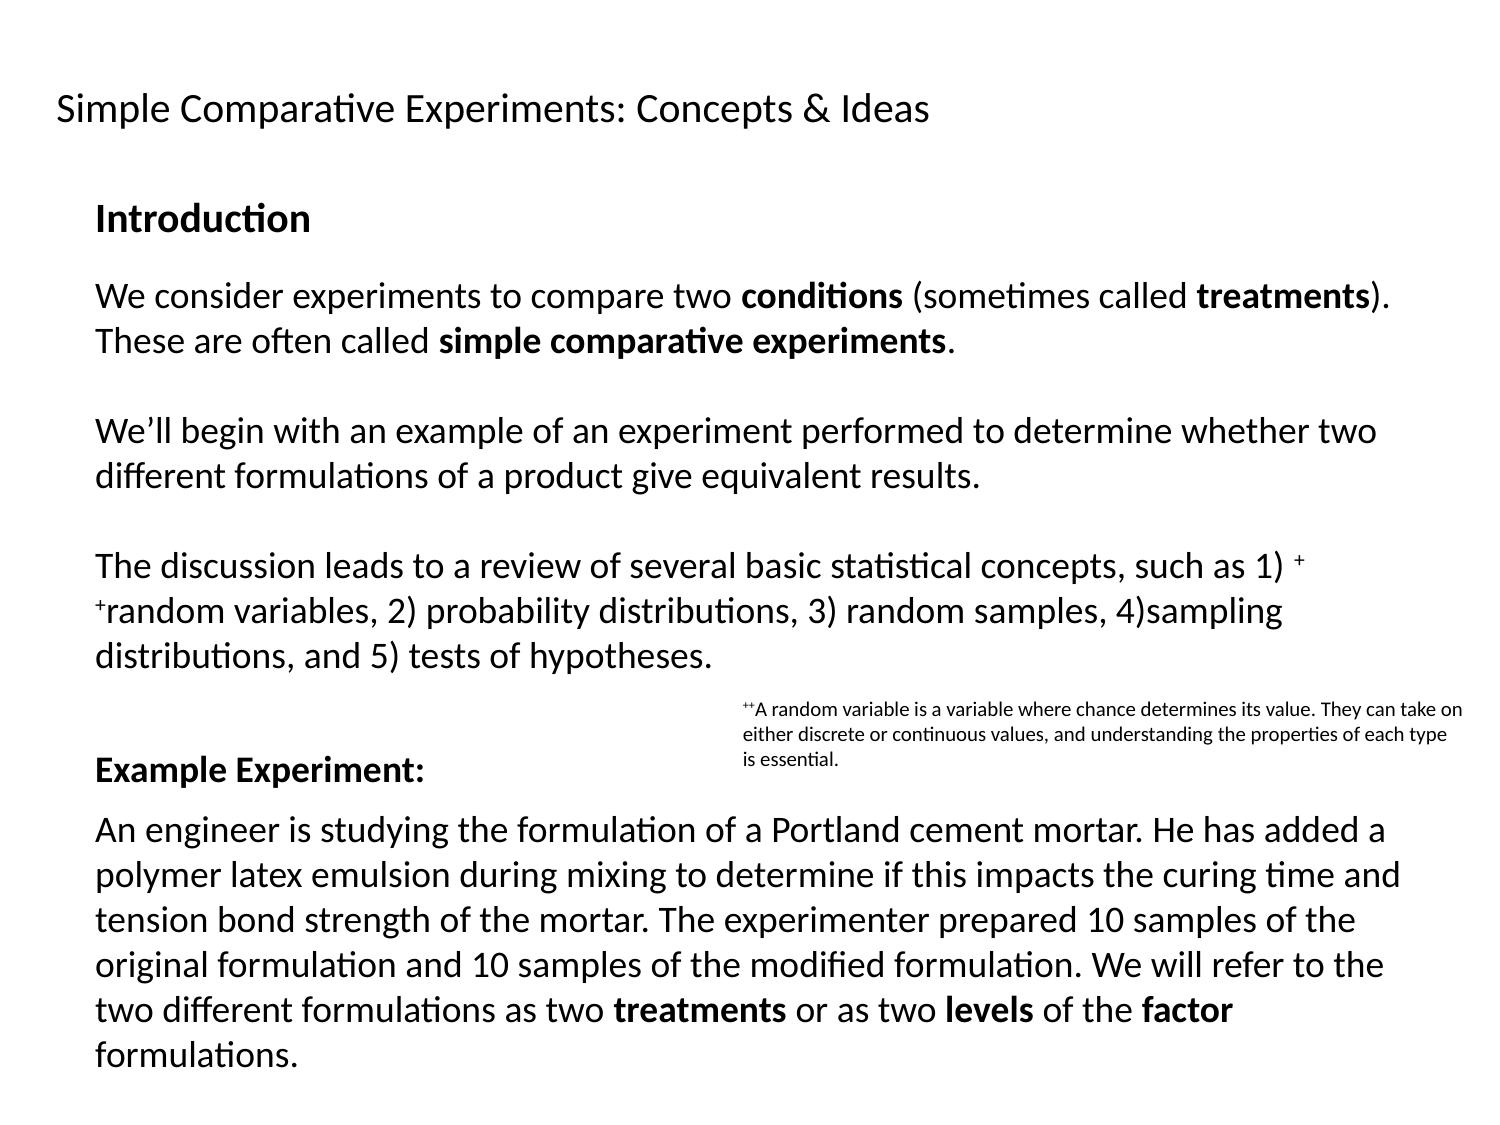

Simple Comparative Experiments: Concepts & Ideas
Introduction
We consider experiments to compare two conditions (sometimes called treatments). These are often called simple comparative experiments.

We’ll begin with an example of an experiment performed to determine whether two different formulations of a product give equivalent results.

The discussion leads to a review of several basic statistical concepts, such as 1) ++random variables, 2) probability distributions, 3) random samples, 4)sampling distributions, and 5) tests of hypotheses.
++A random variable is a variable where chance determines its value. They can take on either discrete or continuous values, and understanding the properties of each type is essential.
Example Experiment:
An engineer is studying the formulation of a Portland cement mortar. He has added a polymer latex emulsion during mixing to determine if this impacts the curing time and tension bond strength of the mortar. The experimenter prepared 10 samples of the original formulation and 10 samples of the modified formulation. We will refer to the two different formulations as two treatments or as two levels of the factor formulations.